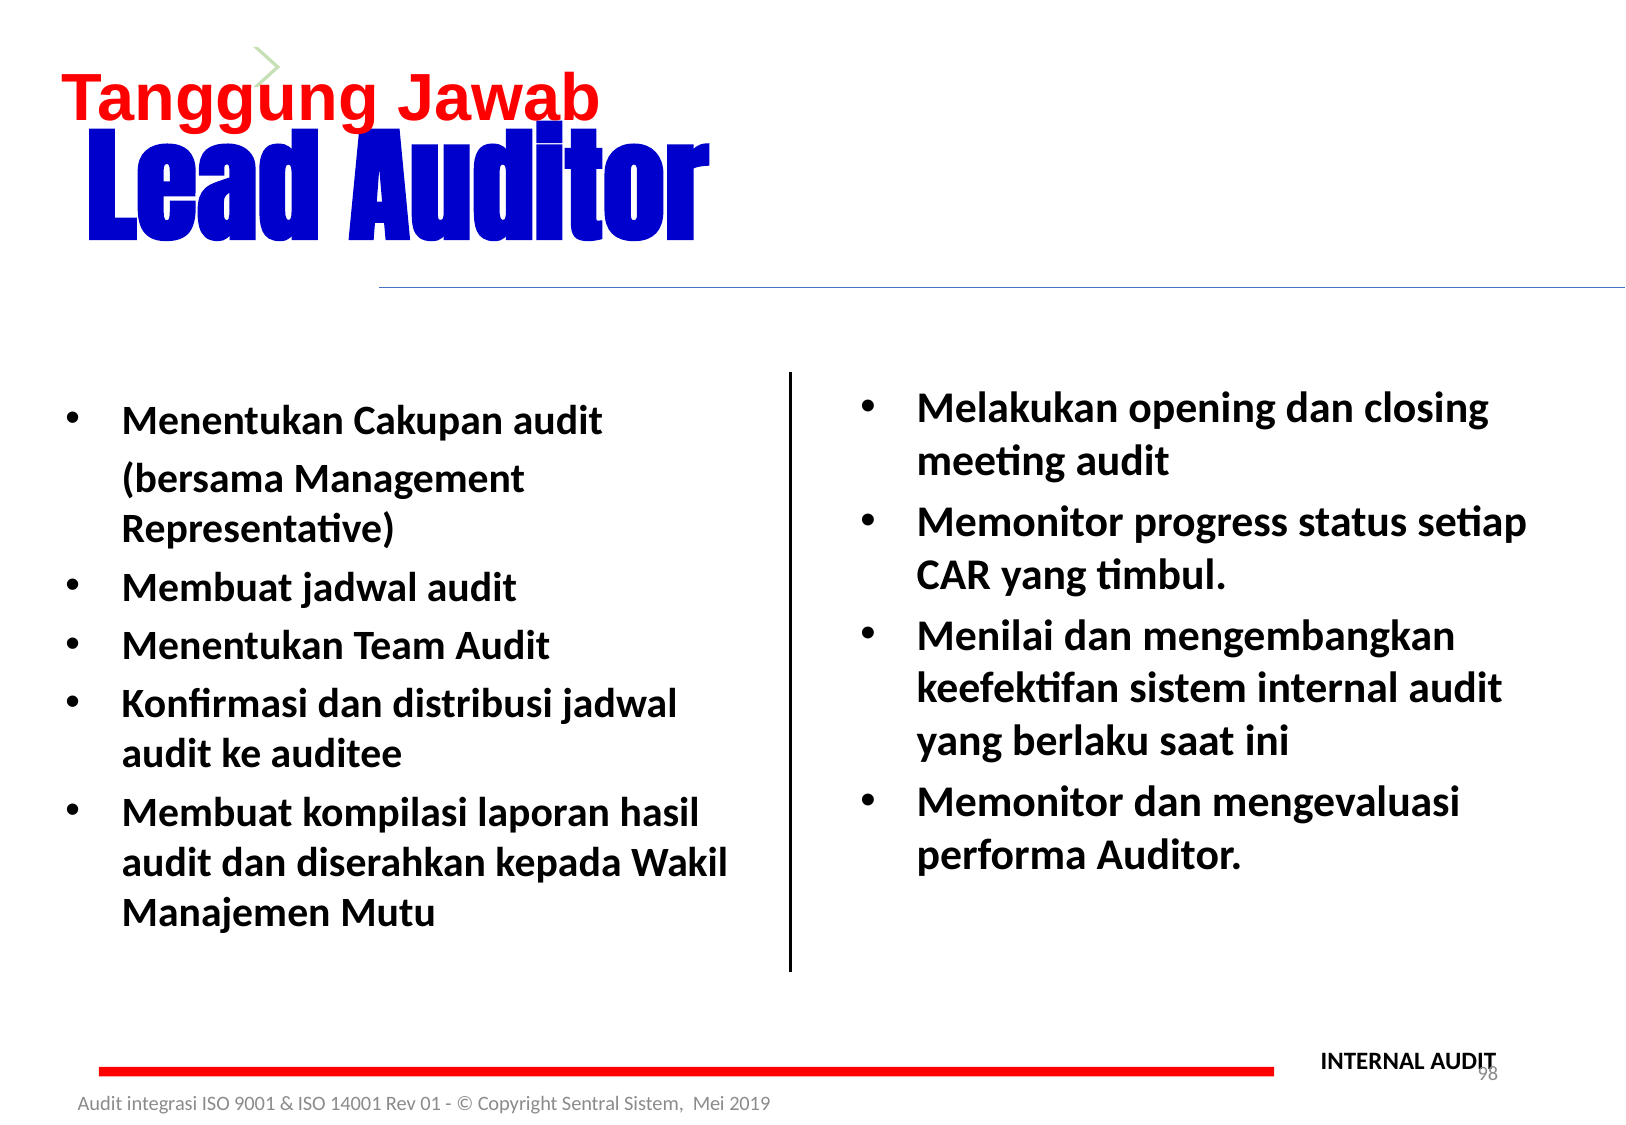

Tanggung Jawab

Lead Auditor
Melakukan opening dan closing meeting audit
Memonitor progress status setiap CAR yang timbul.
Menilai dan mengembangkan keefektifan sistem internal audit yang berlaku saat ini
Memonitor dan mengevaluasi performa Auditor.
Menentukan Cakupan audit
	(bersama Management Representative)
Membuat jadwal audit
Menentukan Team Audit
Konfirmasi dan distribusi jadwal audit ke auditee
Membuat kompilasi laporan hasil audit dan diserahkan kepada Wakil Manajemen Mutu
INTERNAL AUDIT
98

Audit integrasi ISO 9001 & ISO 14001 Rev 01 - © Copyright Sentral Sistem,  Mei 2019